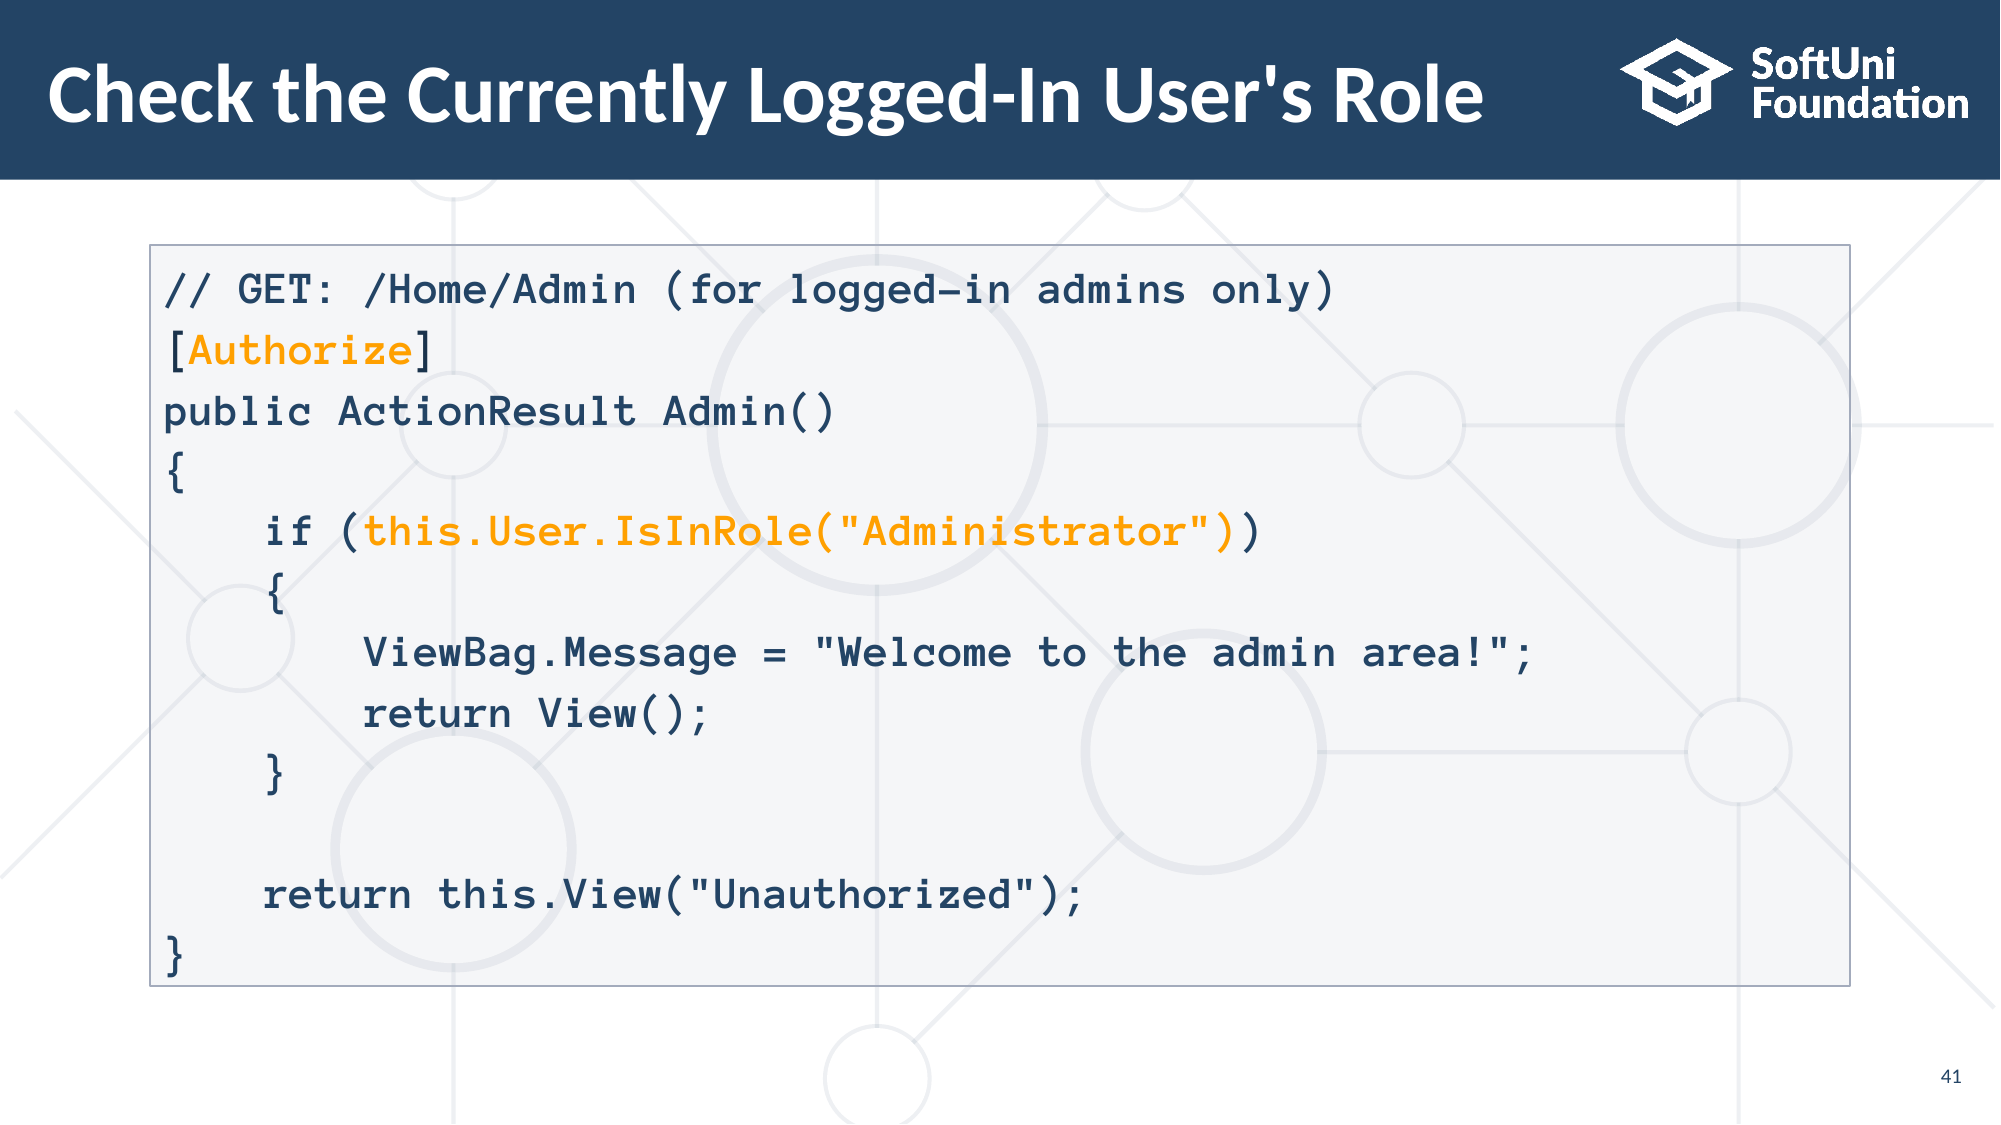

# Check the Currently Logged-In User's Role
// GET: /Home/Admin (for logged-in admins only)
[Authorize]
public ActionResult Admin()
{
    if (this.User.IsInRole("Administrator"))
    {
        ViewBag.Message = "Welcome to the admin area!";
        return View();
    }

    return this.View("Unauthorized");
}
41